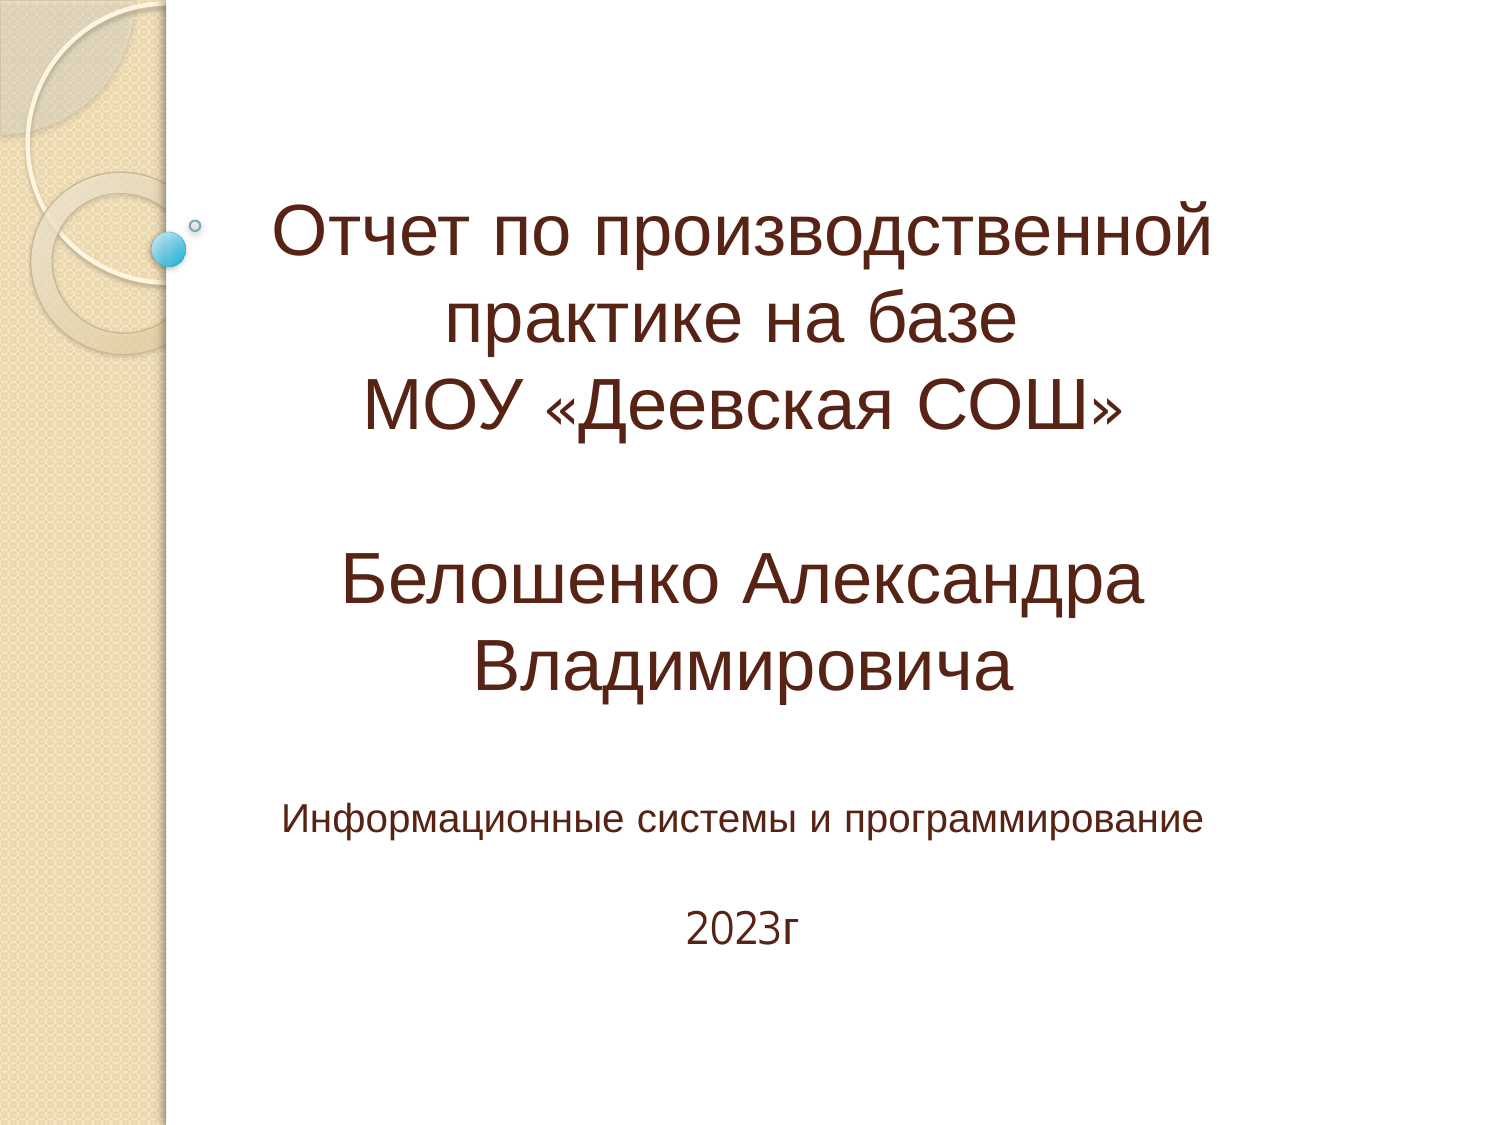

# Отчет по производственной практике на базе МОУ «Деевская СОШ» Белошенко Александра Владимировича Информационные системы и программирование 2023г